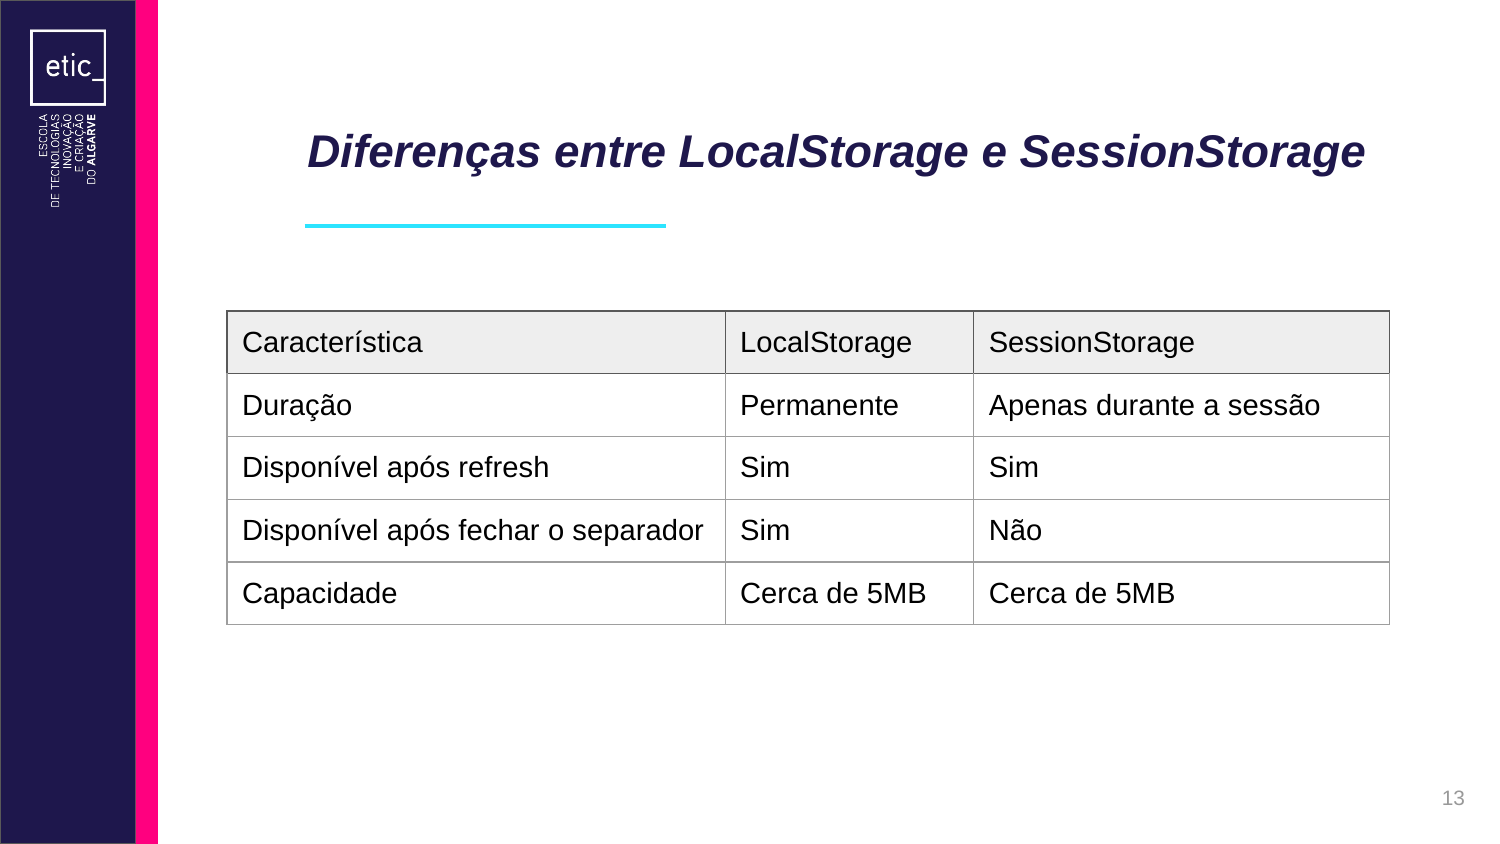

# Diferenças entre LocalStorage e SessionStorage
| Característica | LocalStorage | SessionStorage |
| --- | --- | --- |
| Duração | Permanente | Apenas durante a sessão |
| Disponível após refresh | Sim | Sim |
| Disponível após fechar o separador | Sim | Não |
| Capacidade | Cerca de 5MB | Cerca de 5MB |
13